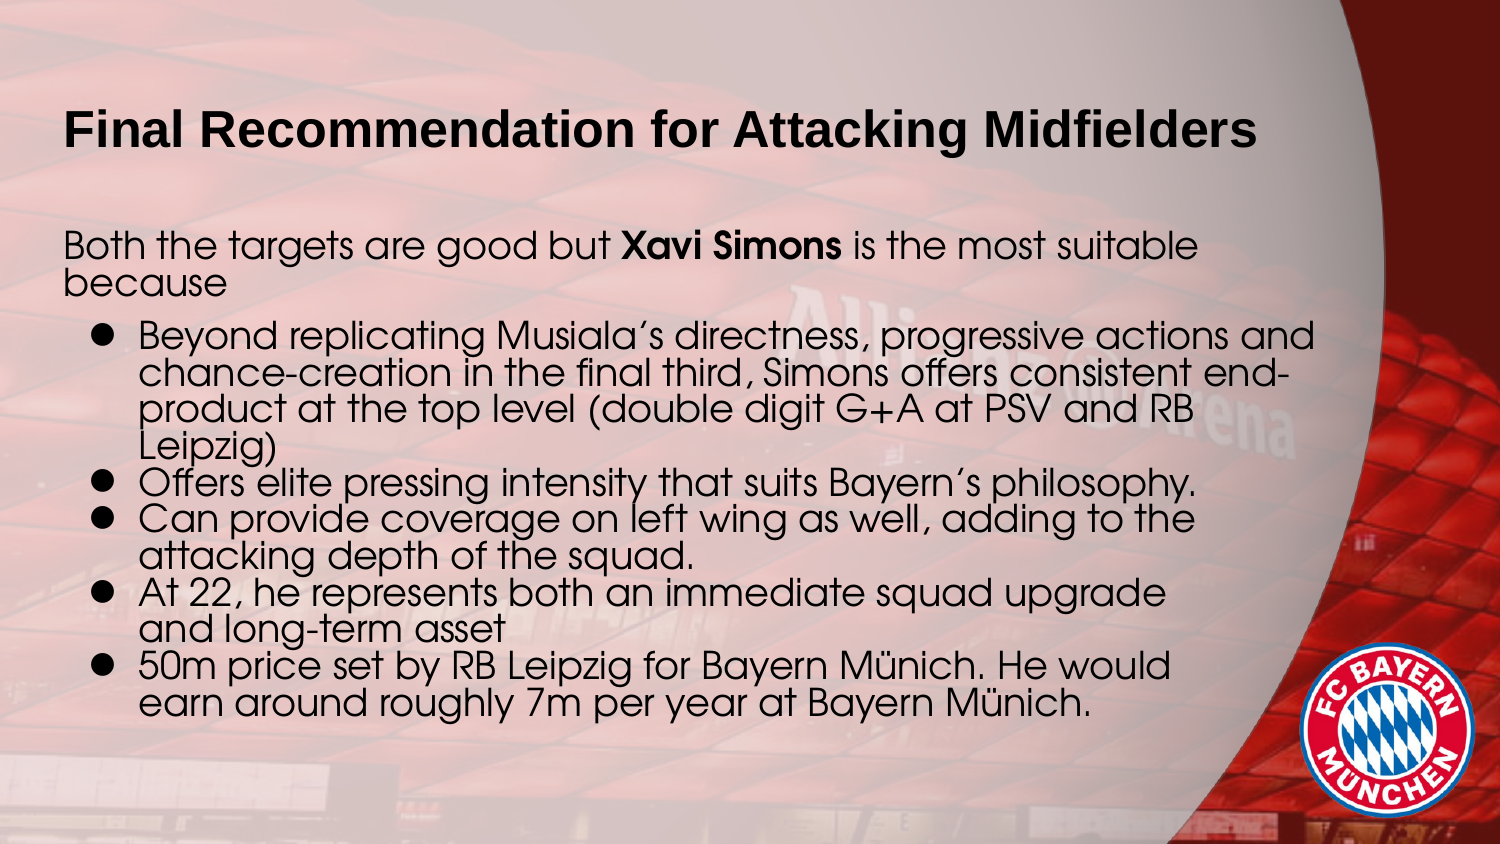

# Final Recommendation for Attacking Midfielders
Both the targets are good but Xavi Simons is the most suitable because
Beyond replicating Musiala’s directness, progressive actions and chance-creation in the final third, Simons offers consistent end-product at the top level (double digit G+A at PSV and RB Leipzig)
Offers elite pressing intensity that suits Bayern’s philosophy.
Can provide coverage on left wing as well, adding to the attacking depth of the squad.
At 22, he represents both an immediate squad upgrade
and long-term asset
50m price set by RB Leipzig for Bayern Münich. He would
earn around roughly 7m per year at Bayern Münich.